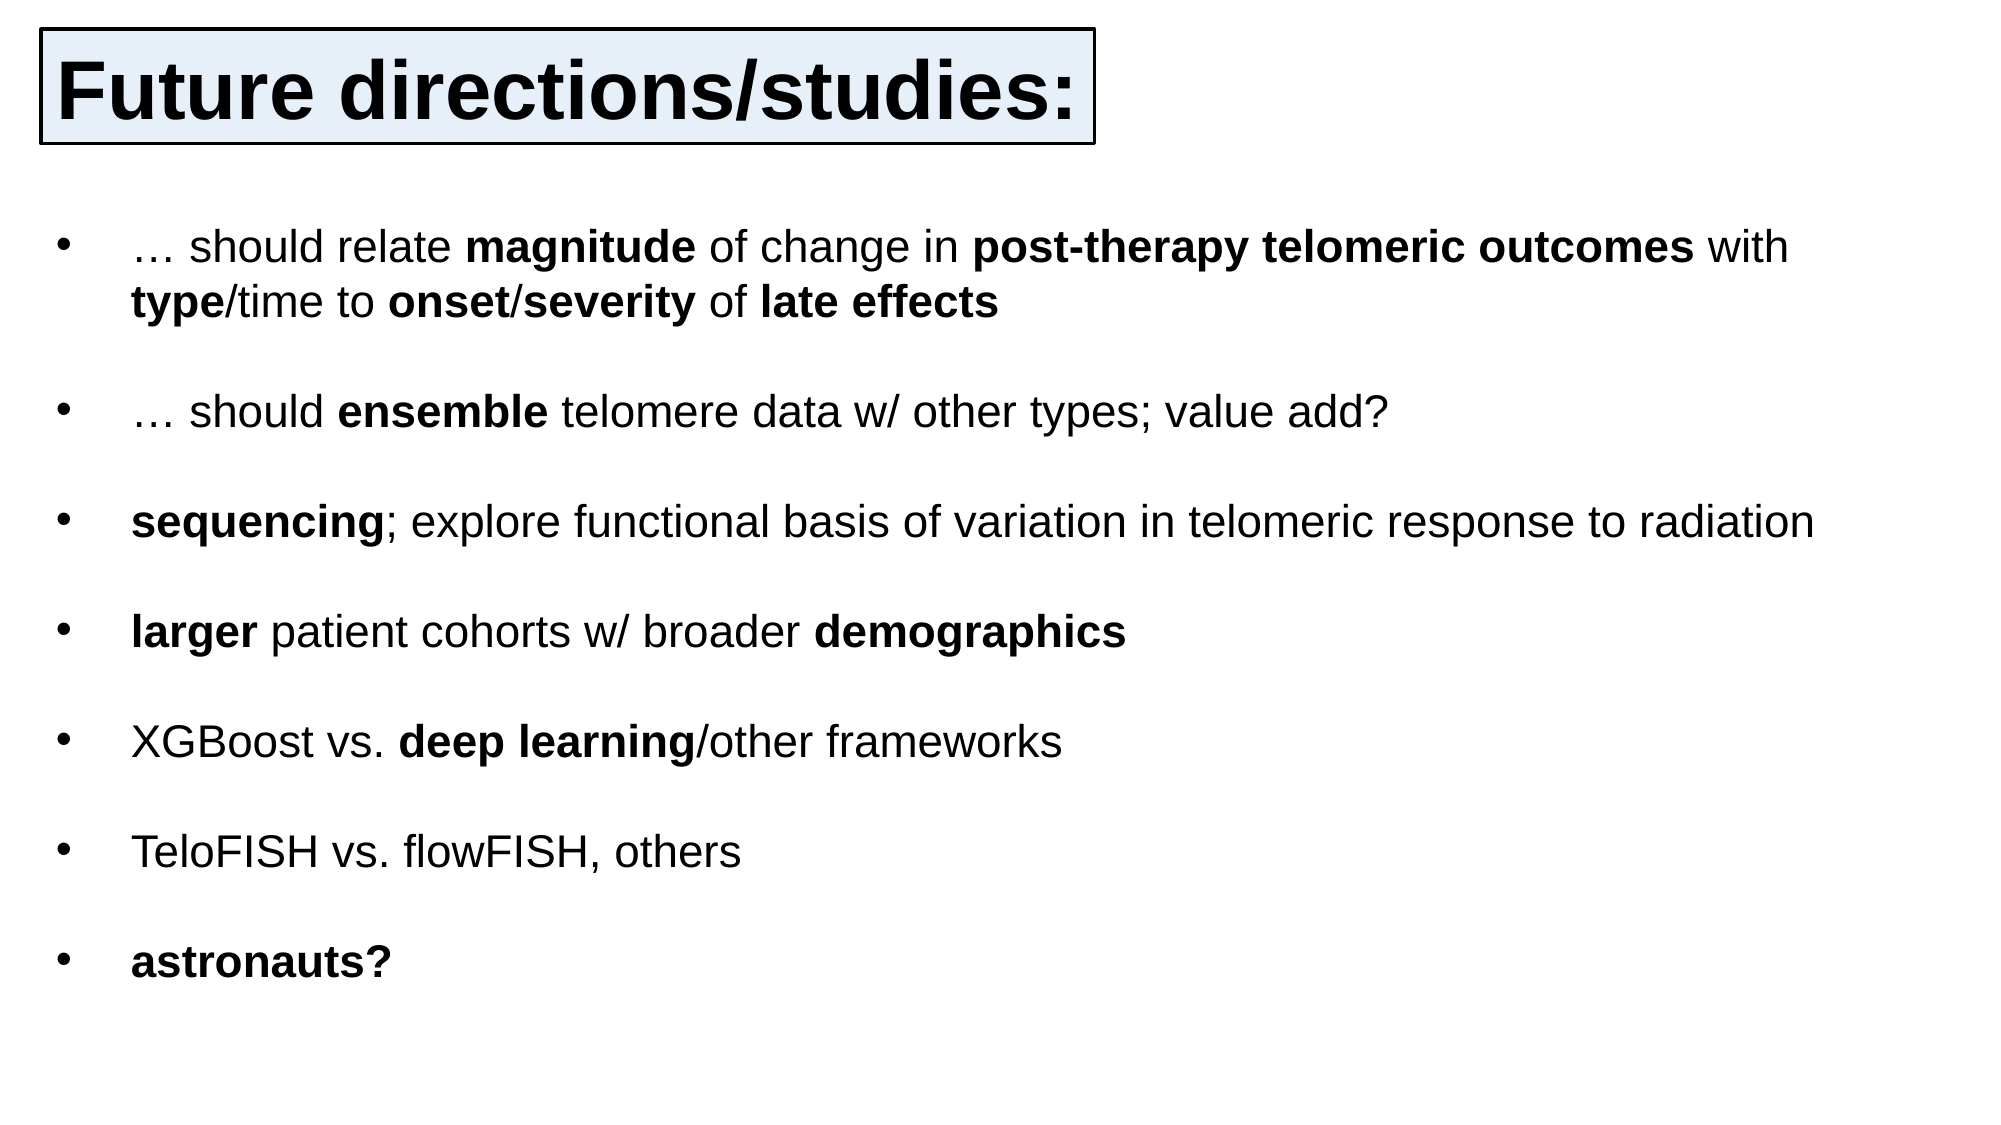

Future directions/studies:
… should relate magnitude of change in post-therapy telomeric outcomes with
type/time to onset/severity of late effects

… should ensemble telomere data w/ other types; value add?

sequencing; explore functional basis of variation in telomeric response to radiation
larger patient cohorts w/ broader demographics
XGBoost vs. deep learning/other frameworks
TeloFISH vs. flowFISH, others
astronauts?